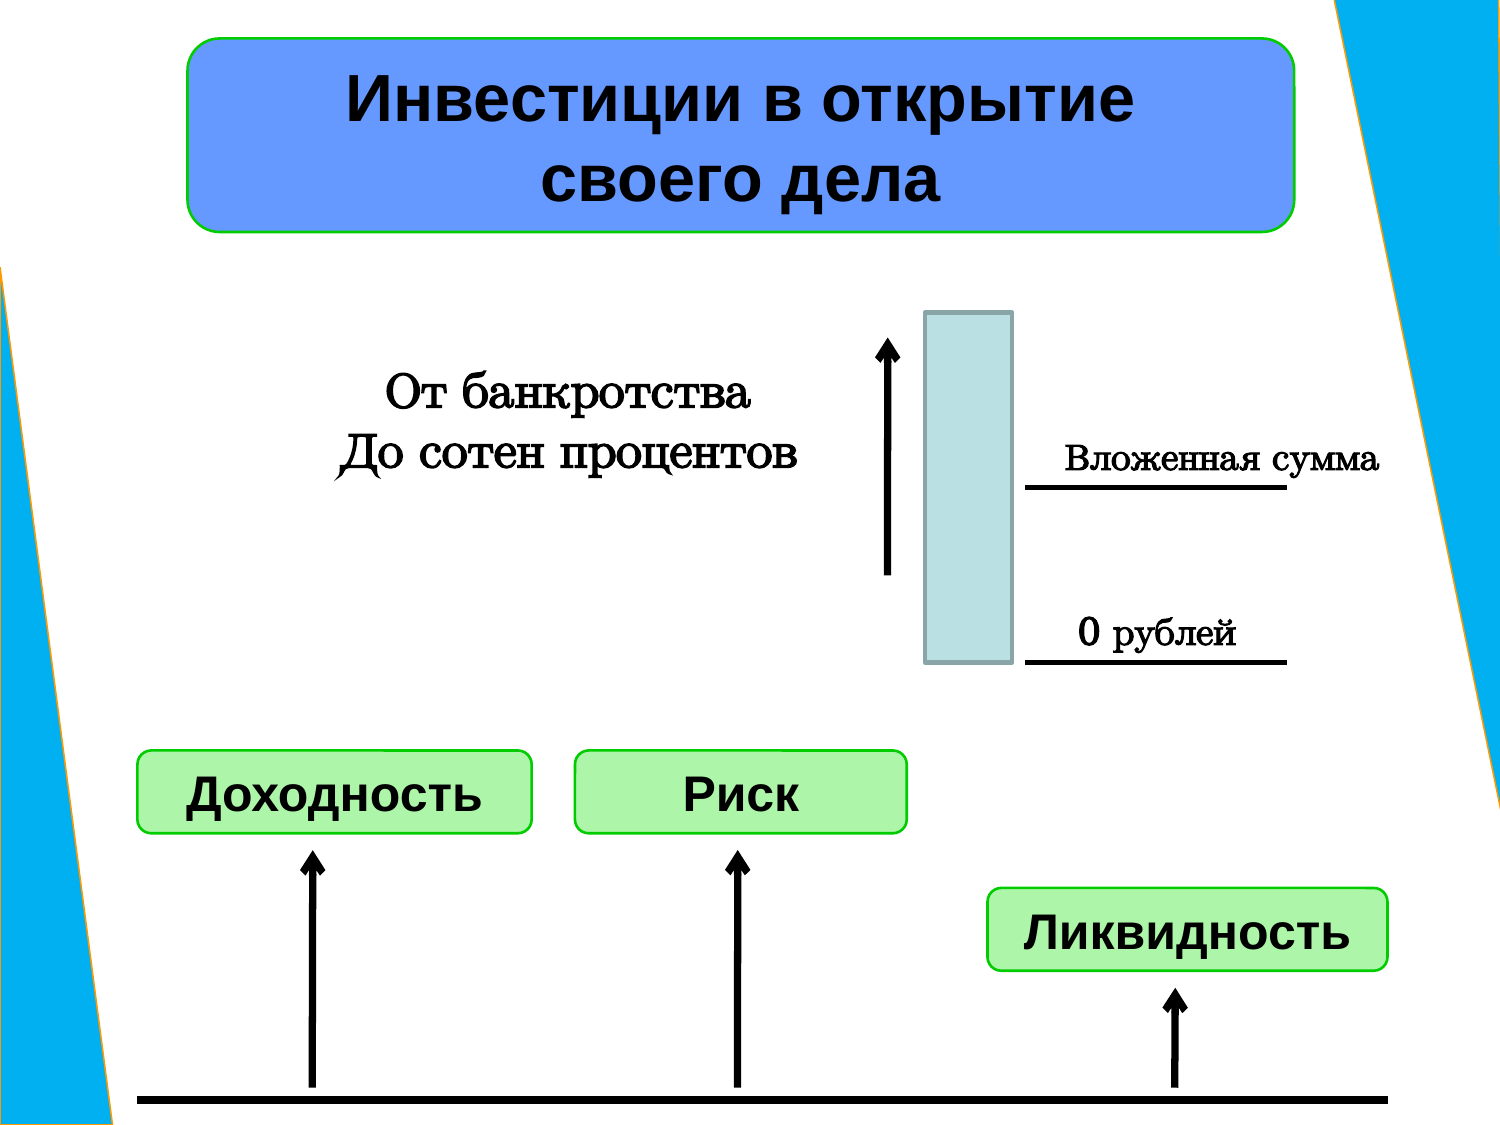

Инвестиции в открытие
своего дела

От банкротства
До сотен процентов
Вложенная сумма
0 рублей
Доходность
Риск
Ликвидность